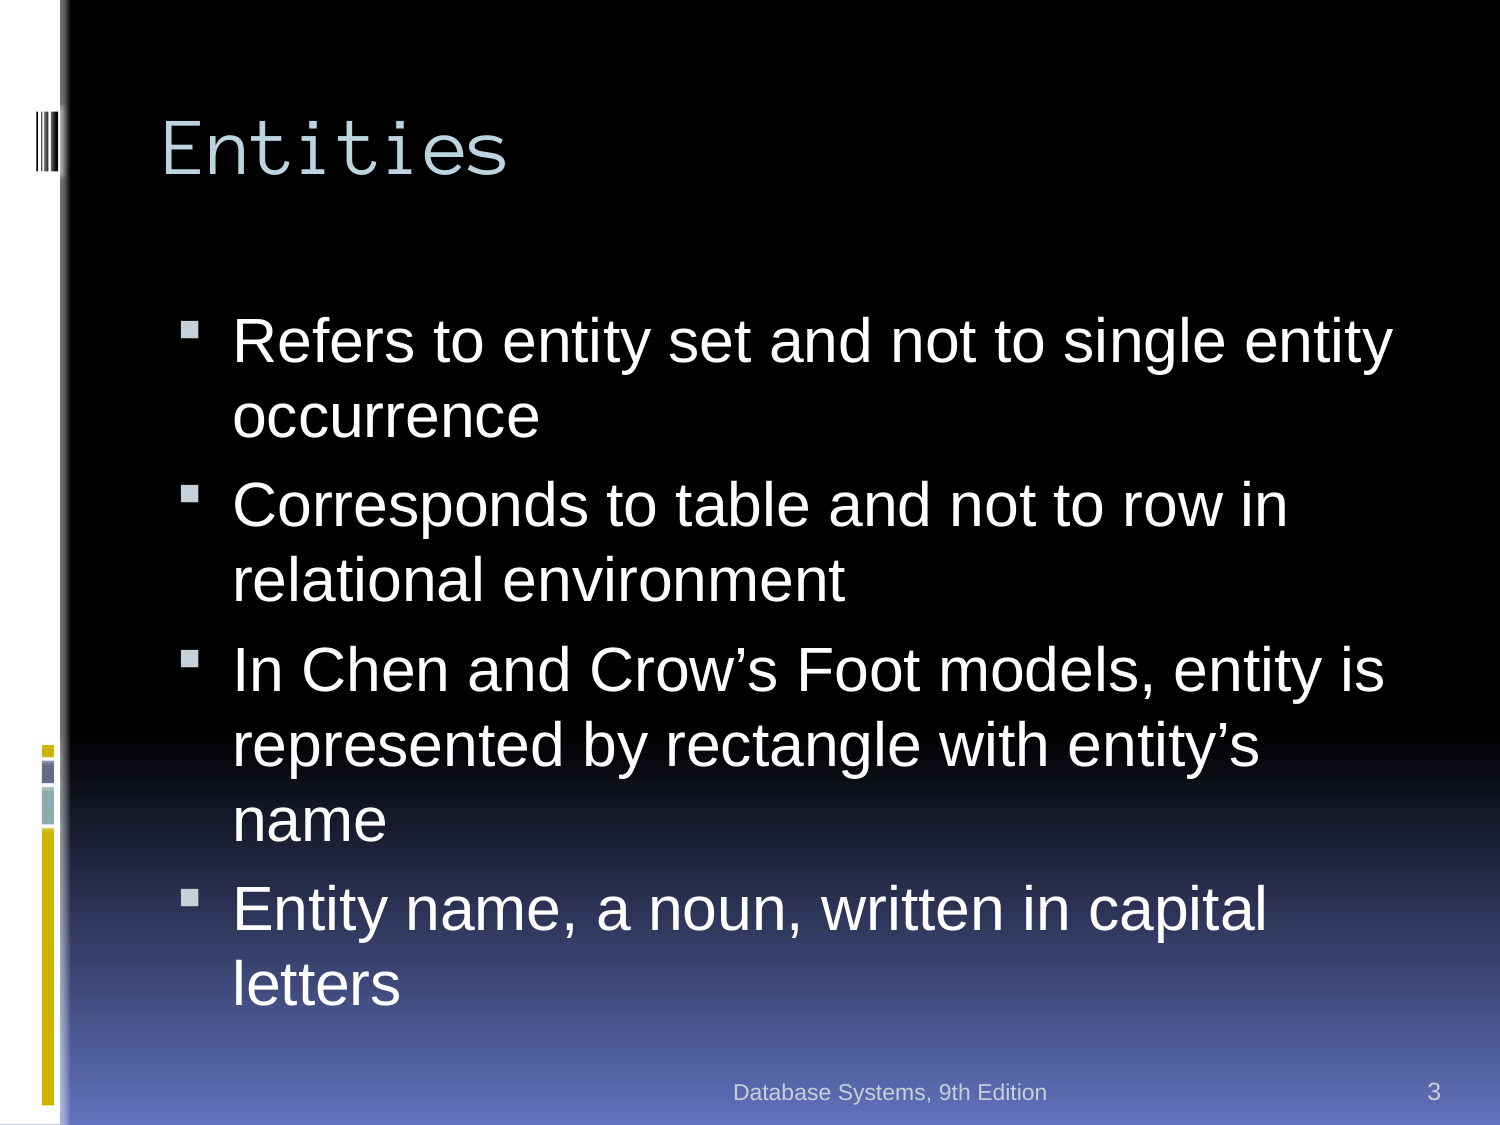

# Entities
Refers to entity set and not to single entity occurrence
Corresponds to table and not to row in relational environment
In Chen and Crow’s Foot models, entity is represented by rectangle with entity’s name
Entity name, a noun, written in capital letters
Database Systems, 9th Edition
3